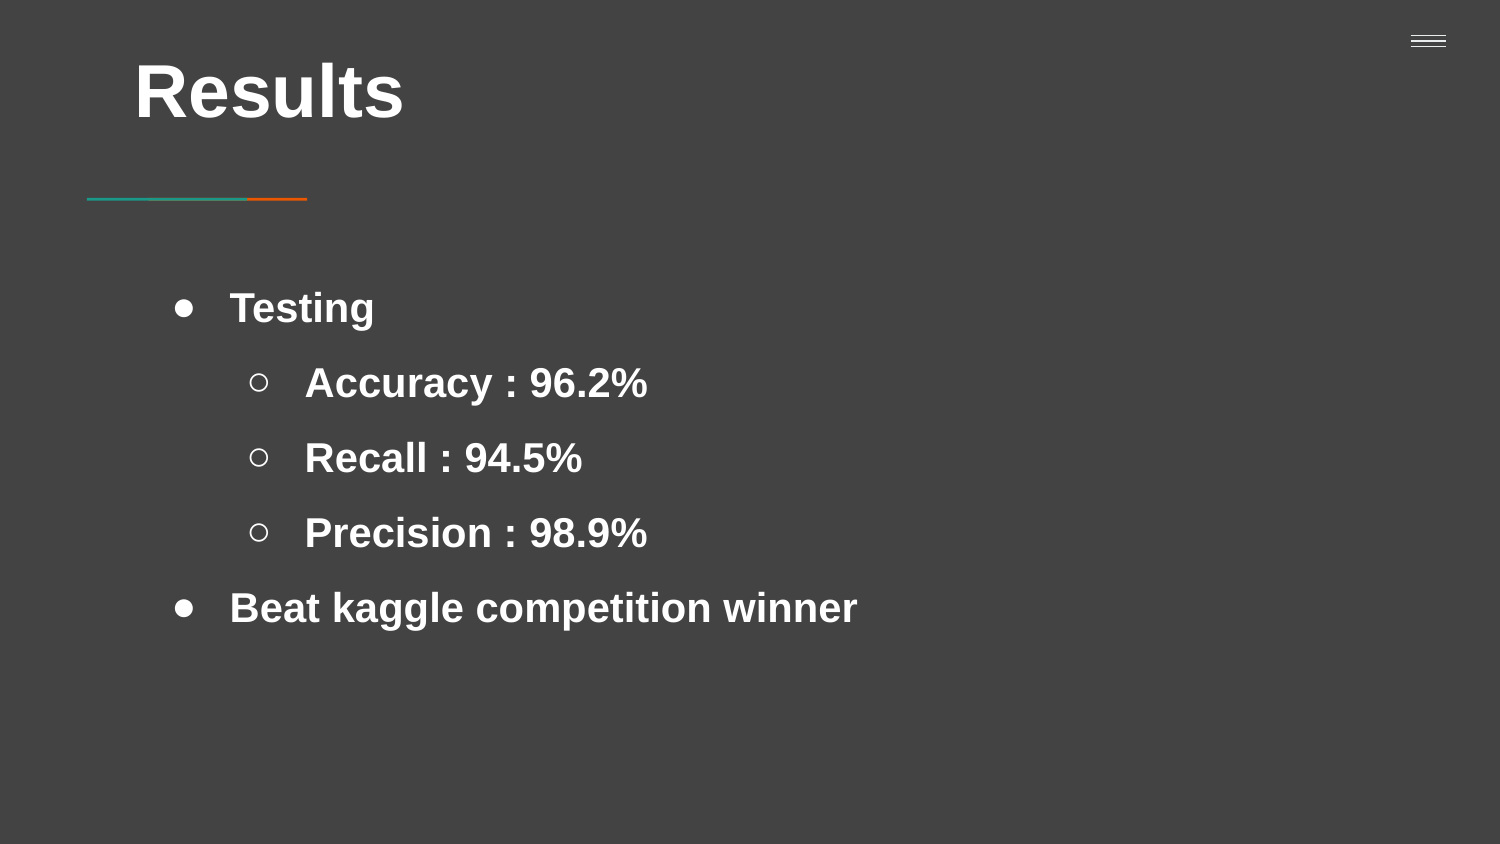

# Results
Testing
Accuracy : 96.2%
Recall : 94.5%
Precision : 98.9%
Beat kaggle competition winner